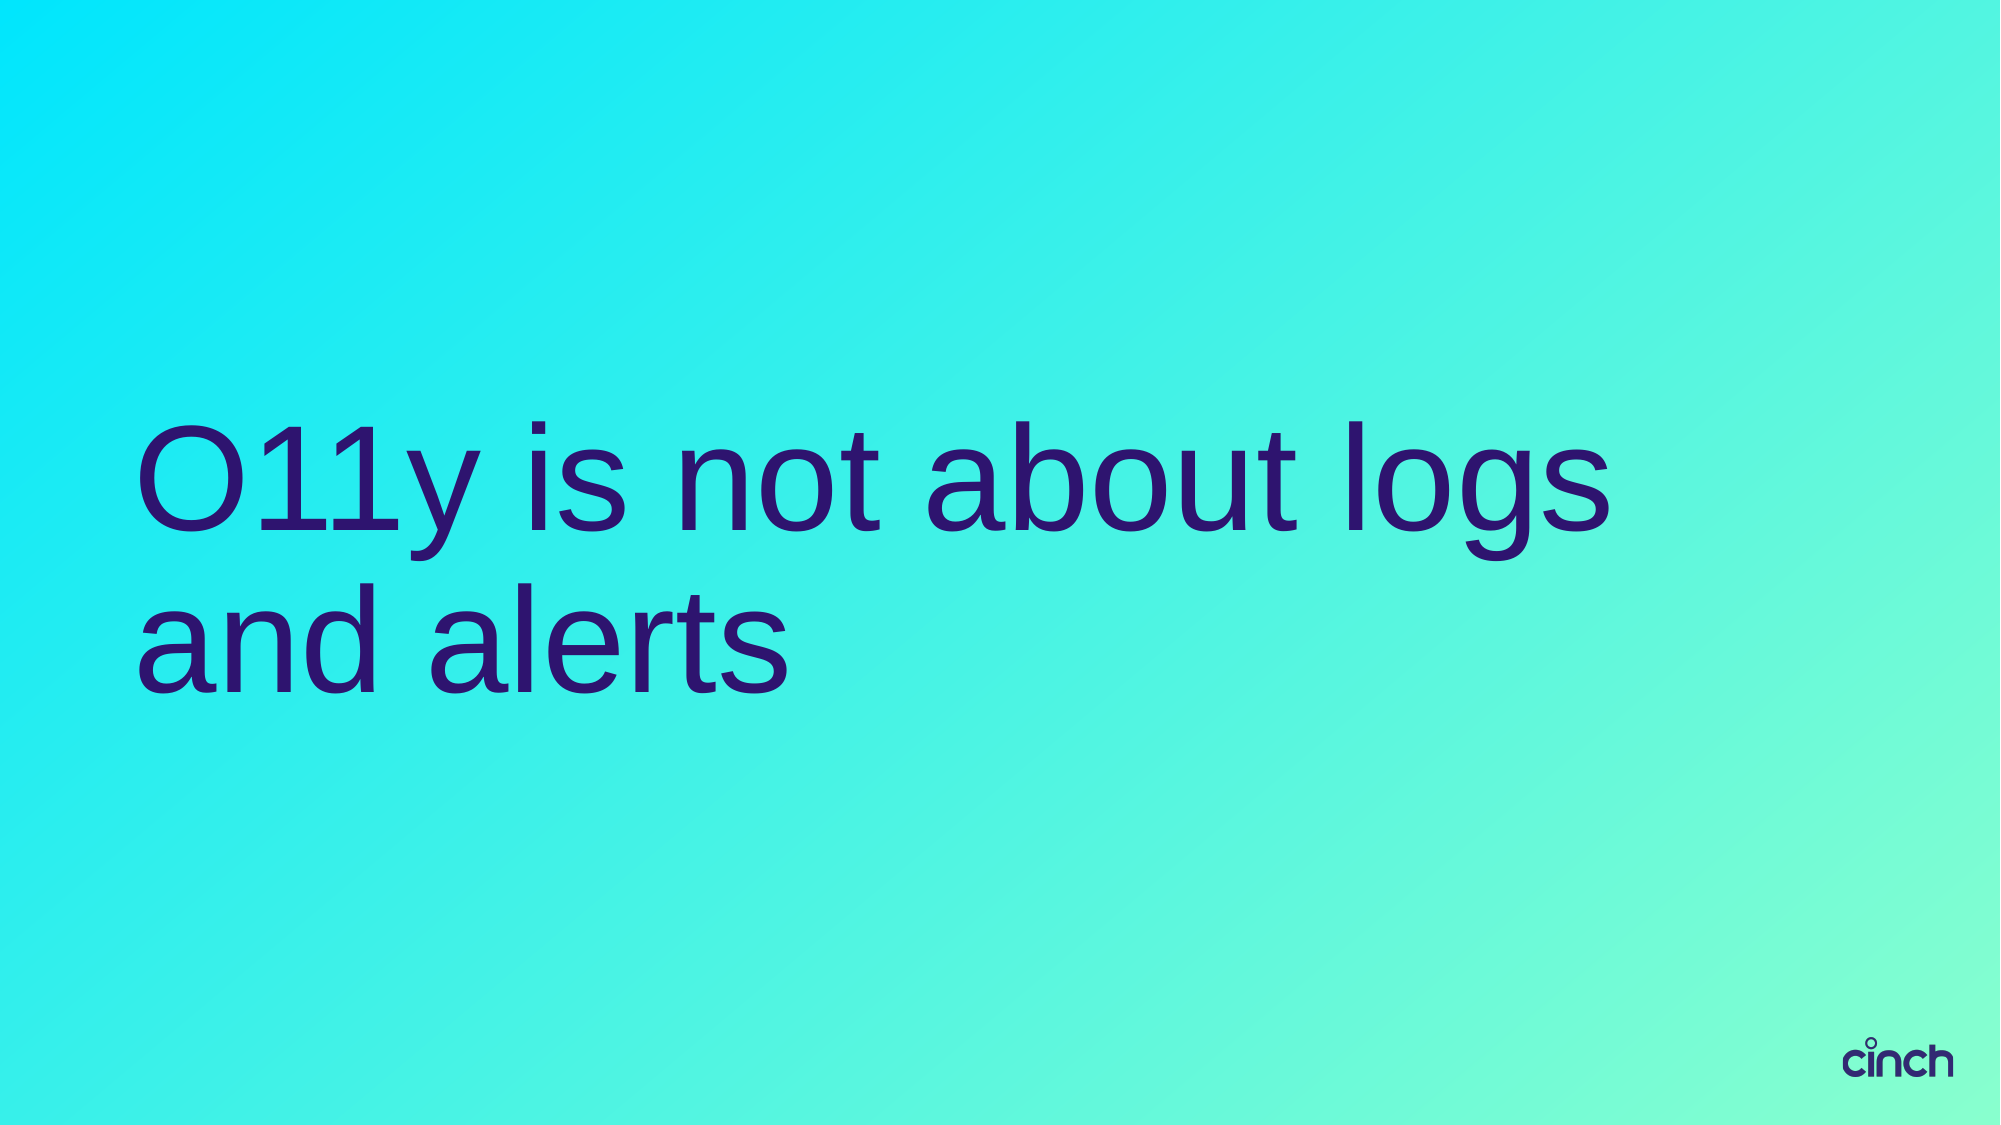

# O11y is not about logs and alerts